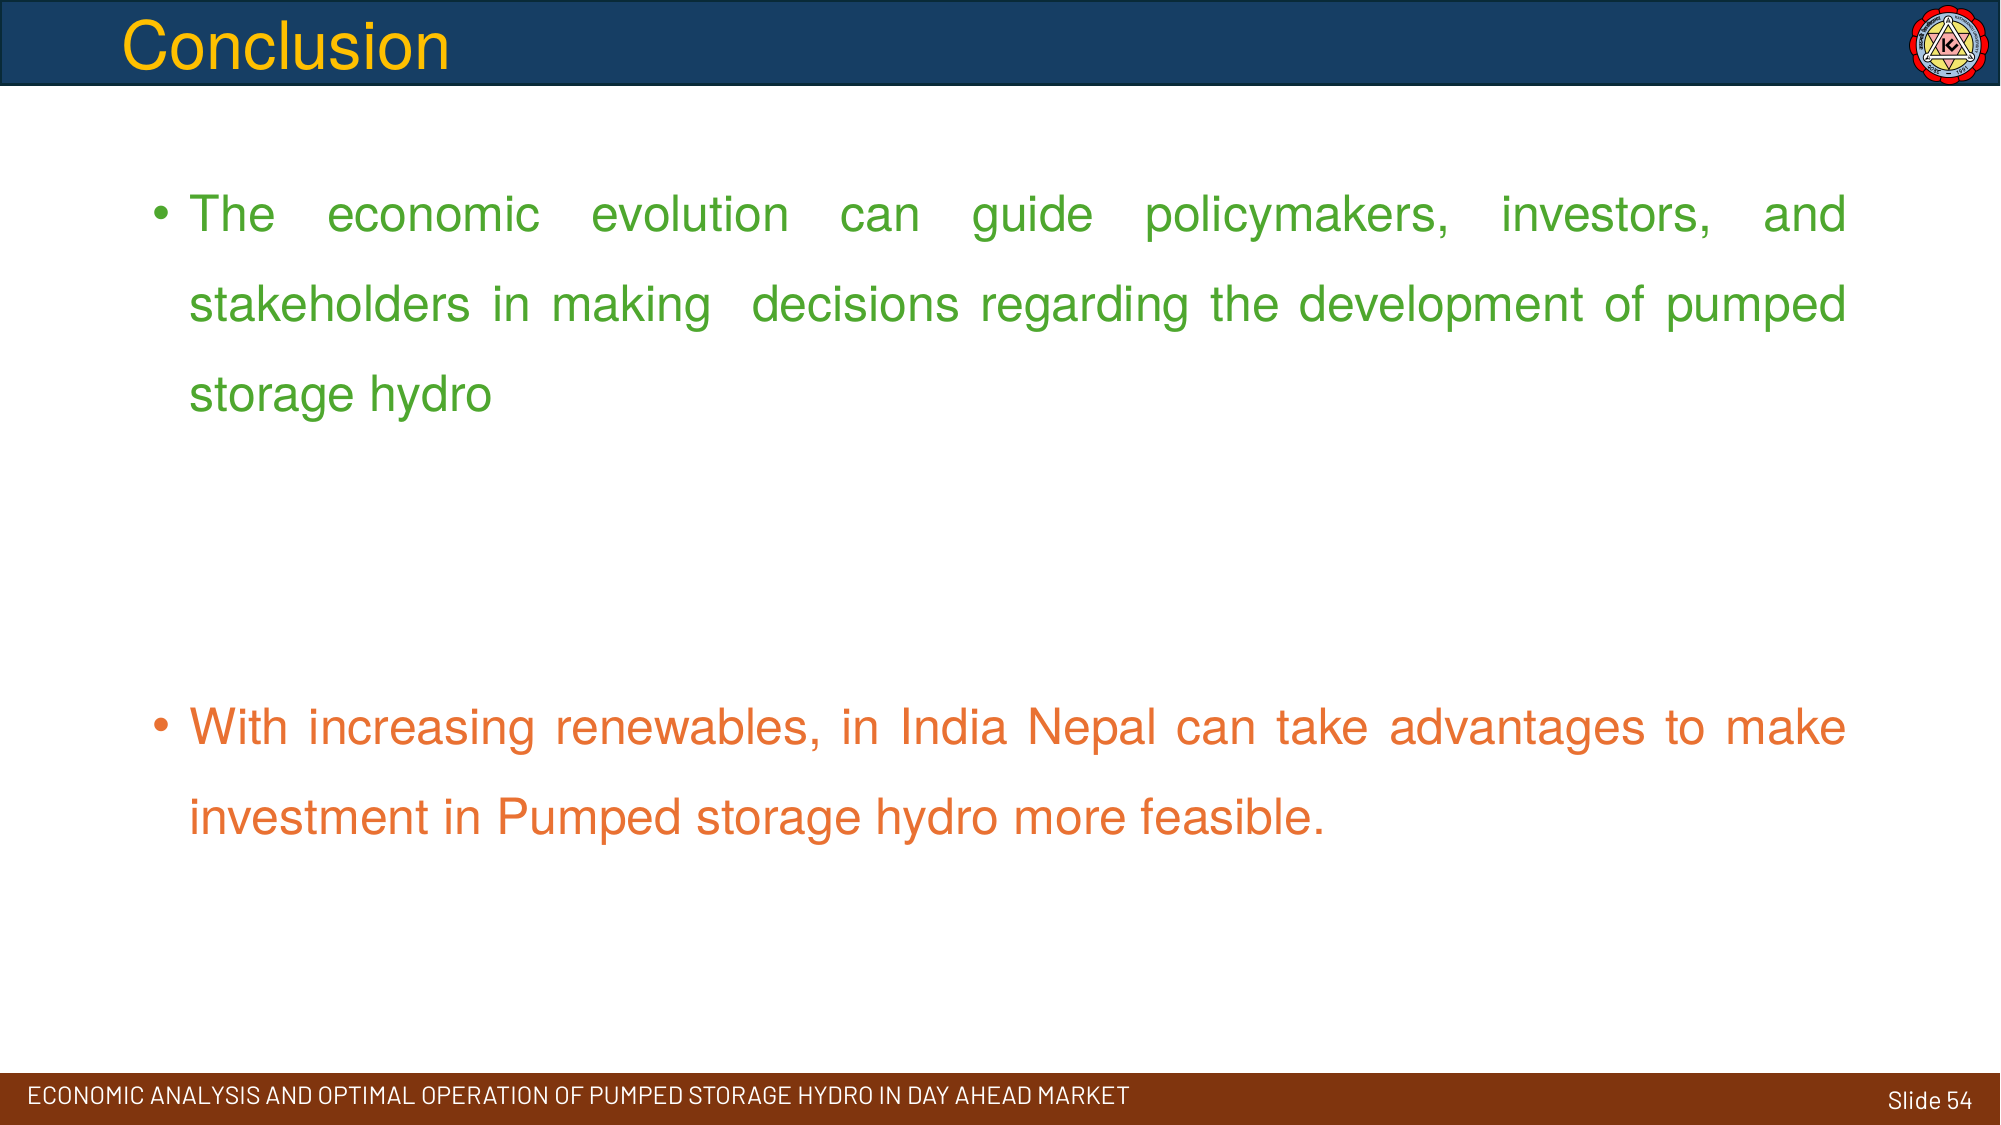

# Conclusion
The economic evolution can guide policymakers, investors, and stakeholders in making  decisions regarding the development of pumped storage hydro

With increasing renewables, in India Nepal can take advantages to make investment in Pumped storage hydro more feasible.

ECONOMIC ANALYSIS AND OPTIMAL OPERATION OF PUMPED STORAGE HYDRO IN DAY AHEAD MARKET
Slide 54